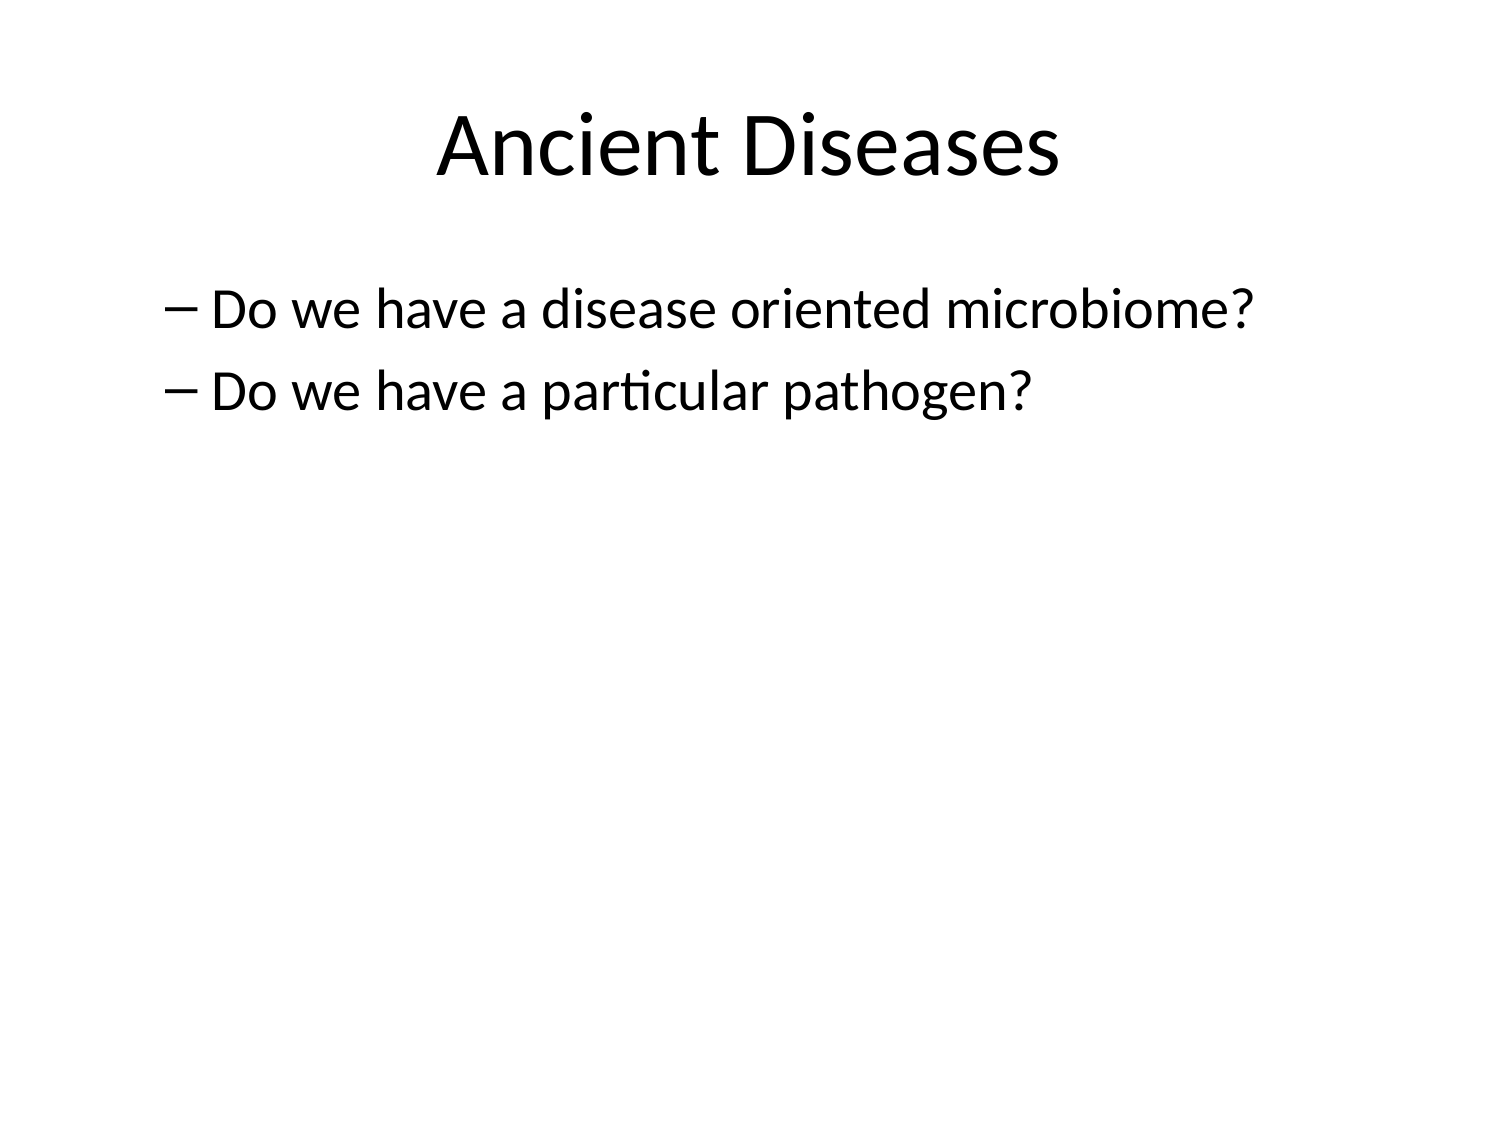

# Ancient Diseases
Do we have a disease oriented microbiome?
Do we have a particular pathogen?